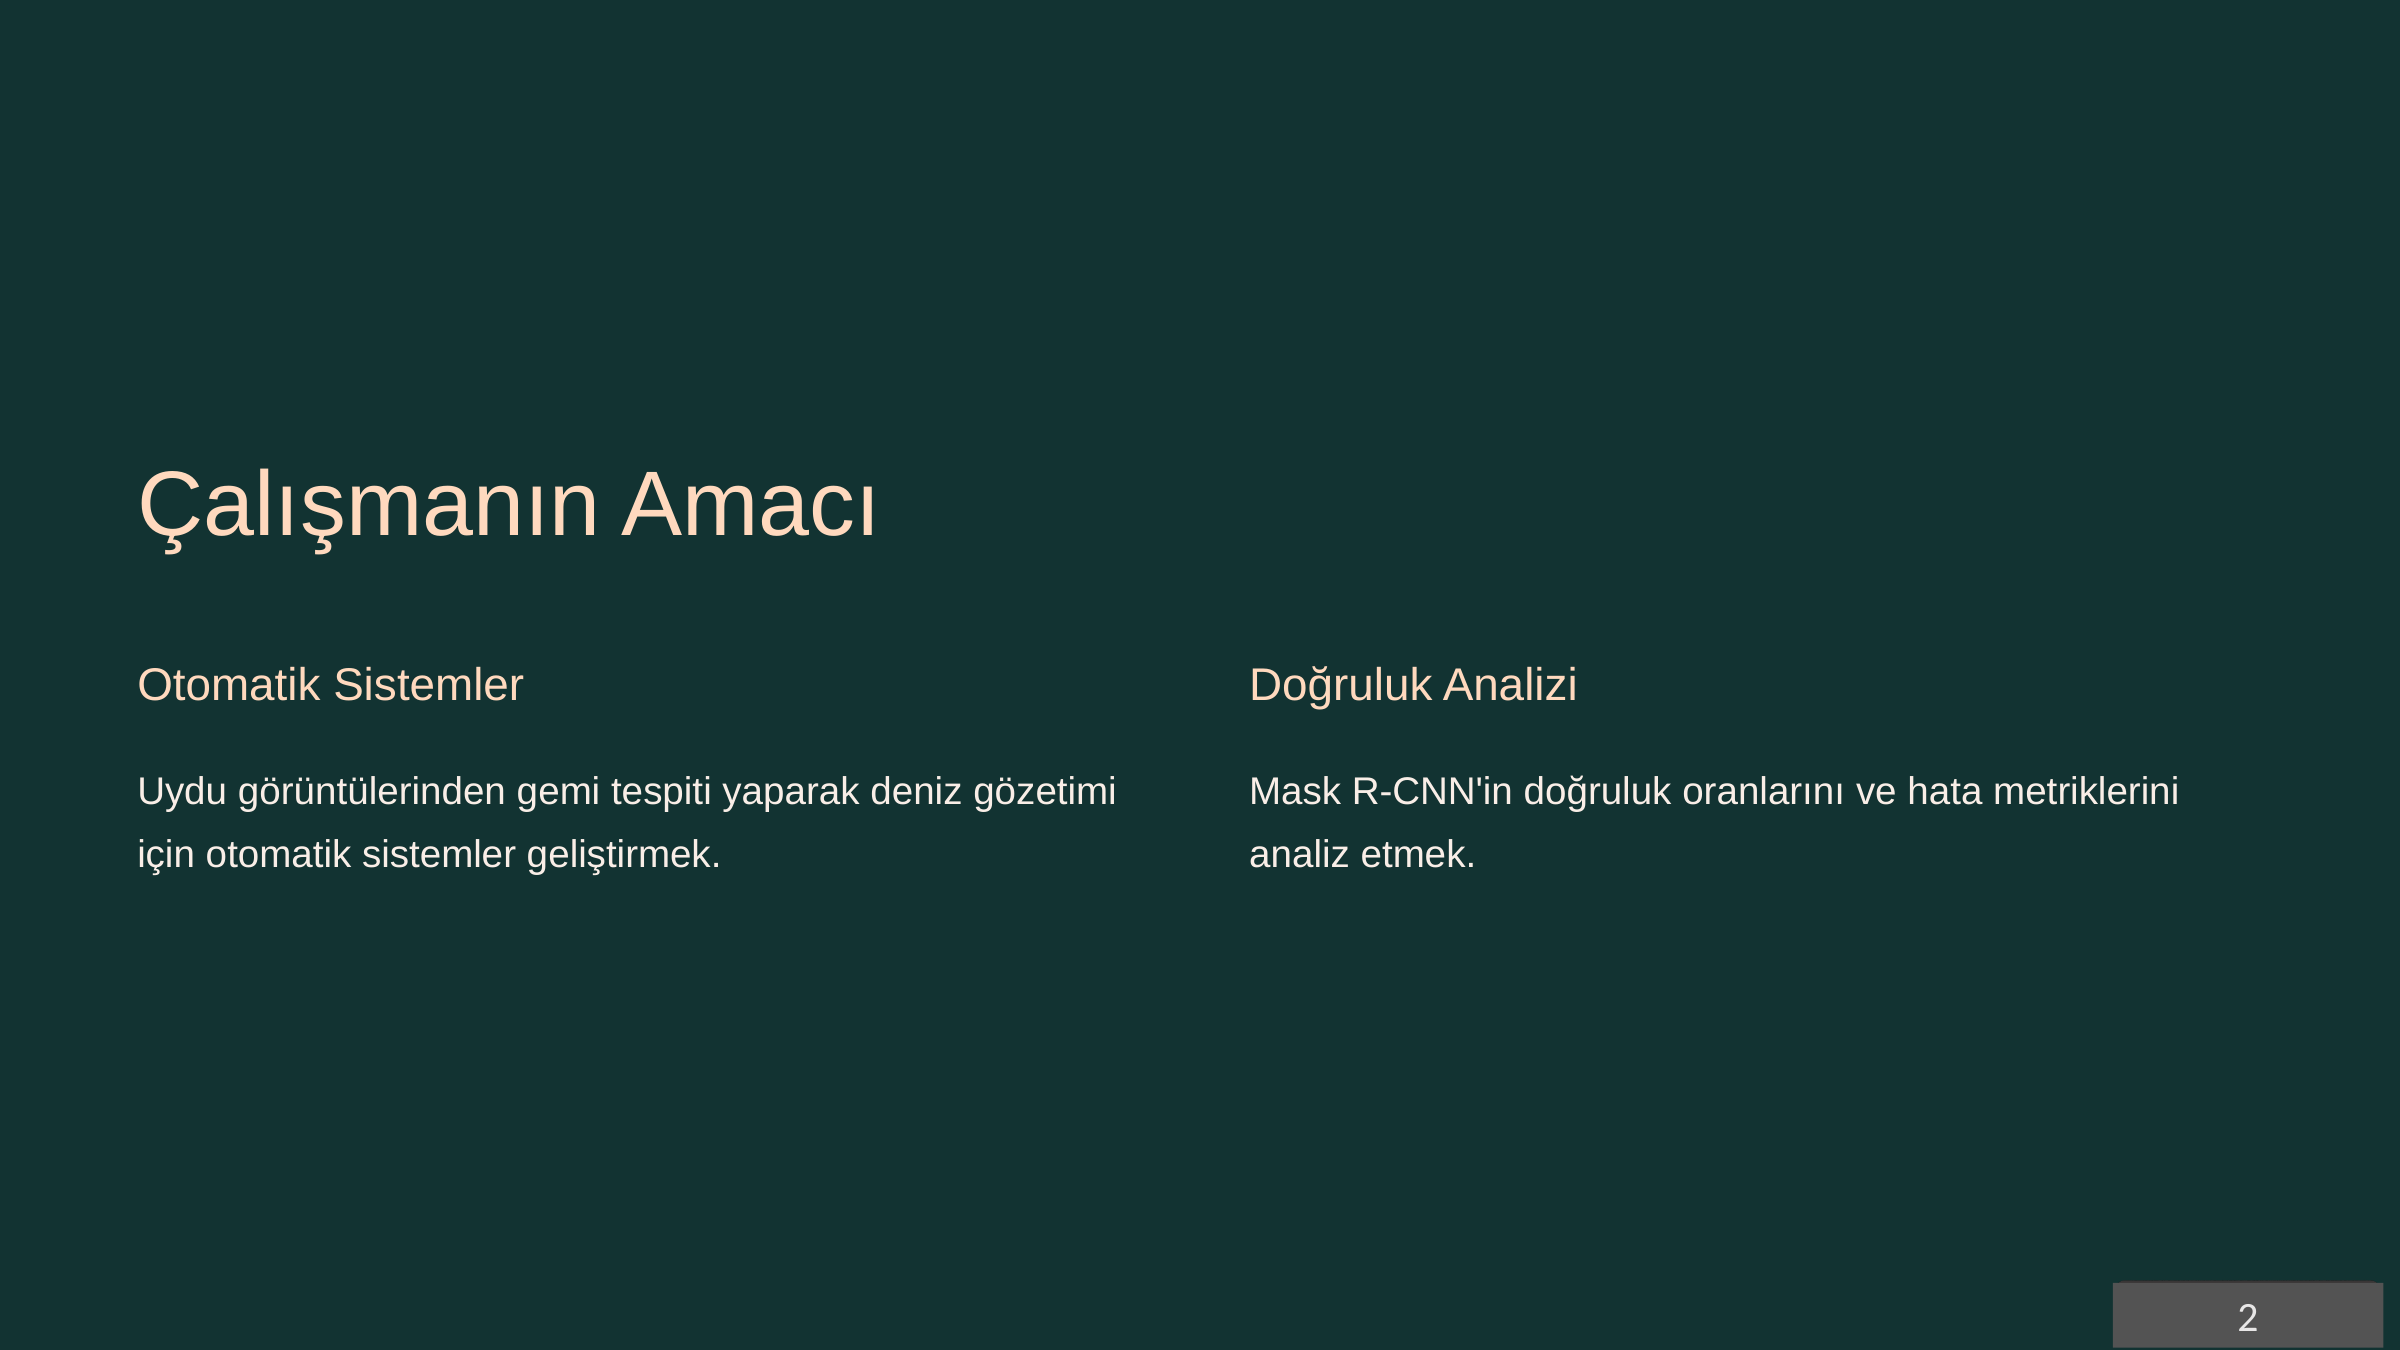

Çalışmanın Amacı
Otomatik Sistemler
Doğruluk Analizi
Uydu görüntülerinden gemi tespiti yaparak deniz gözetimi için otomatik sistemler geliştirmek.
Mask R-CNN'in doğruluk oranlarını ve hata metriklerini analiz etmek.
2